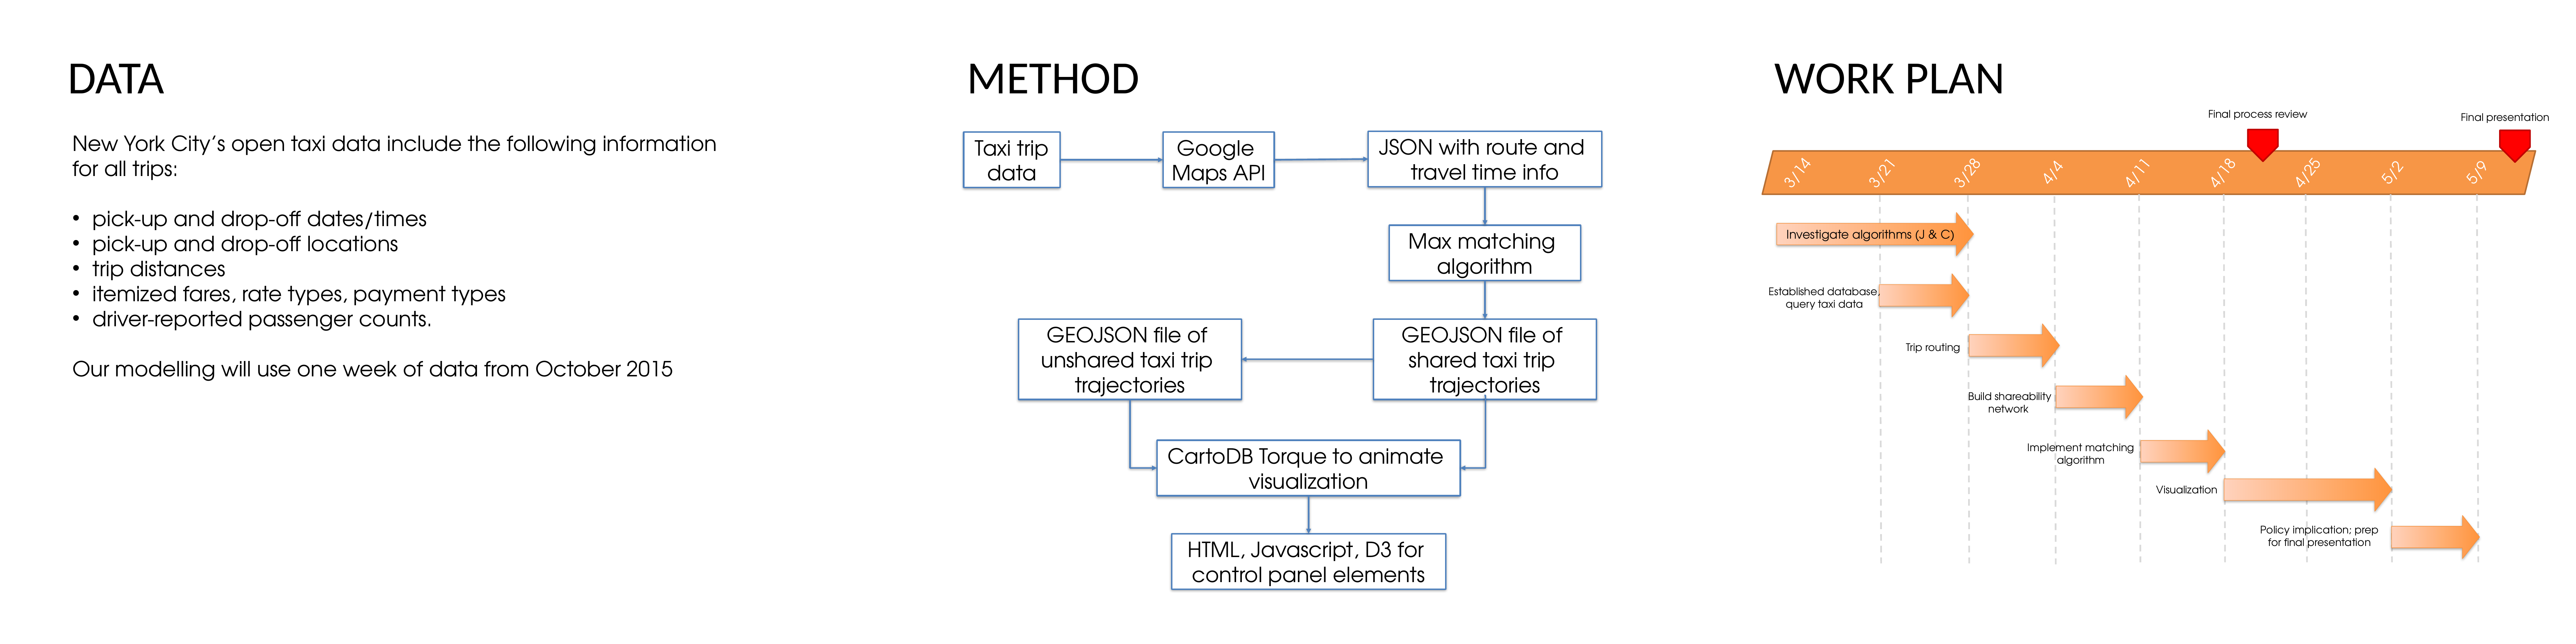

DATA
METHOD
WORK PLAN
Final process review
Final presentation
New York City’s open taxi data include the following information for all trips:

pick-up and drop-off dates/times
pick-up and drop-off locations
trip distances
itemized fares, rate types, payment types
driver-reported passenger counts.

Our modelling will use one week of data from October 2015

JSON with route and
travel time info

Taxi trip data
Google
Maps API
Investigate algorithms (J & C)

3/14
3/21
3/28
4/4
4/11
4/18
4/25
5/2
5/9
Max matching
algorithm

Established database, query taxi data

GEOJSON file of
unshared taxi trip
trajectories
GEOJSON file of
shared taxi trip
trajectories
Trip routing

Build shareability network

Implement matching algorithm
CartoDB Torque to animate
visualization
Visualization

Policy implication; prep for final presentation
HTML, Javascript, D3 for
control panel elements